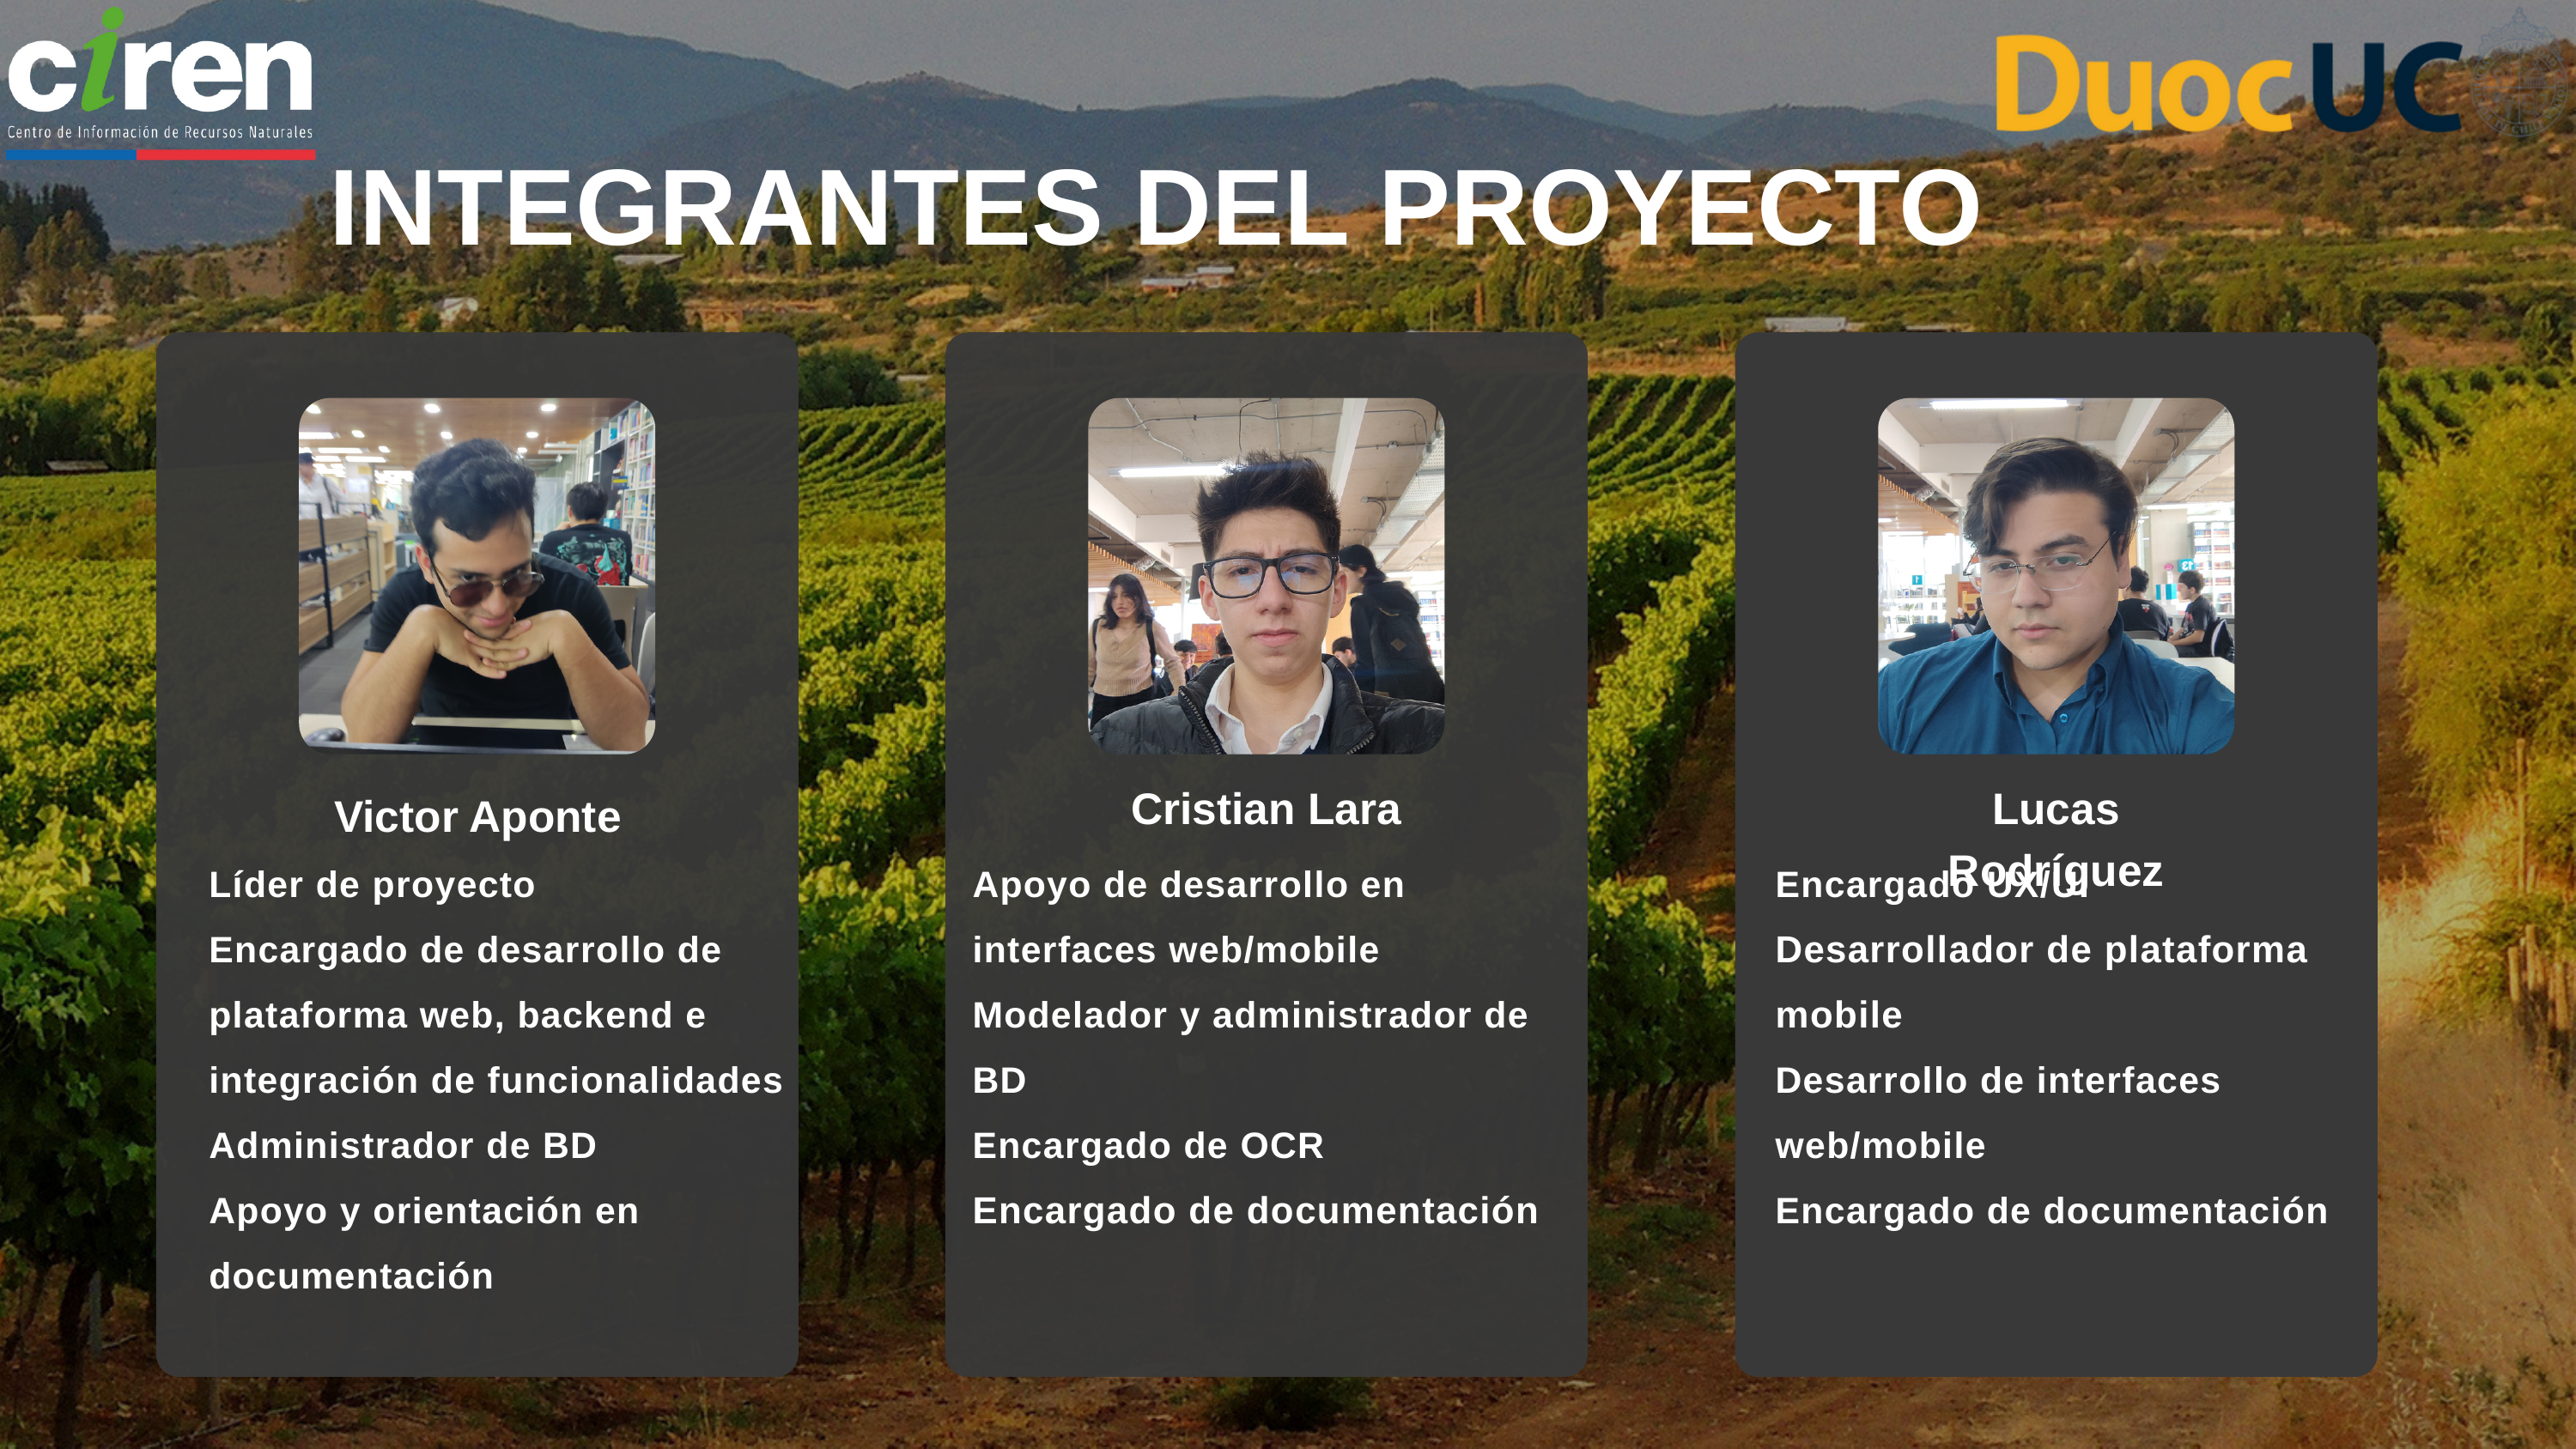

INTEGRANTES DEL PROYECTO

Cristian Lara
Lucas Rodríguez
Victor Aponte
Líder de proyecto
Encargado de desarrollo de plataforma web, backend e integración de funcionalidades
Administrador de BD
Apoyo y orientación en documentación
Apoyo de desarrollo en interfaces web/mobile
Modelador y administrador de BD
Encargado de OCR
Encargado de documentación
Encargado UX/UI
Desarrollador de plataforma mobile
Desarrollo de interfaces web/mobile
Encargado de documentación